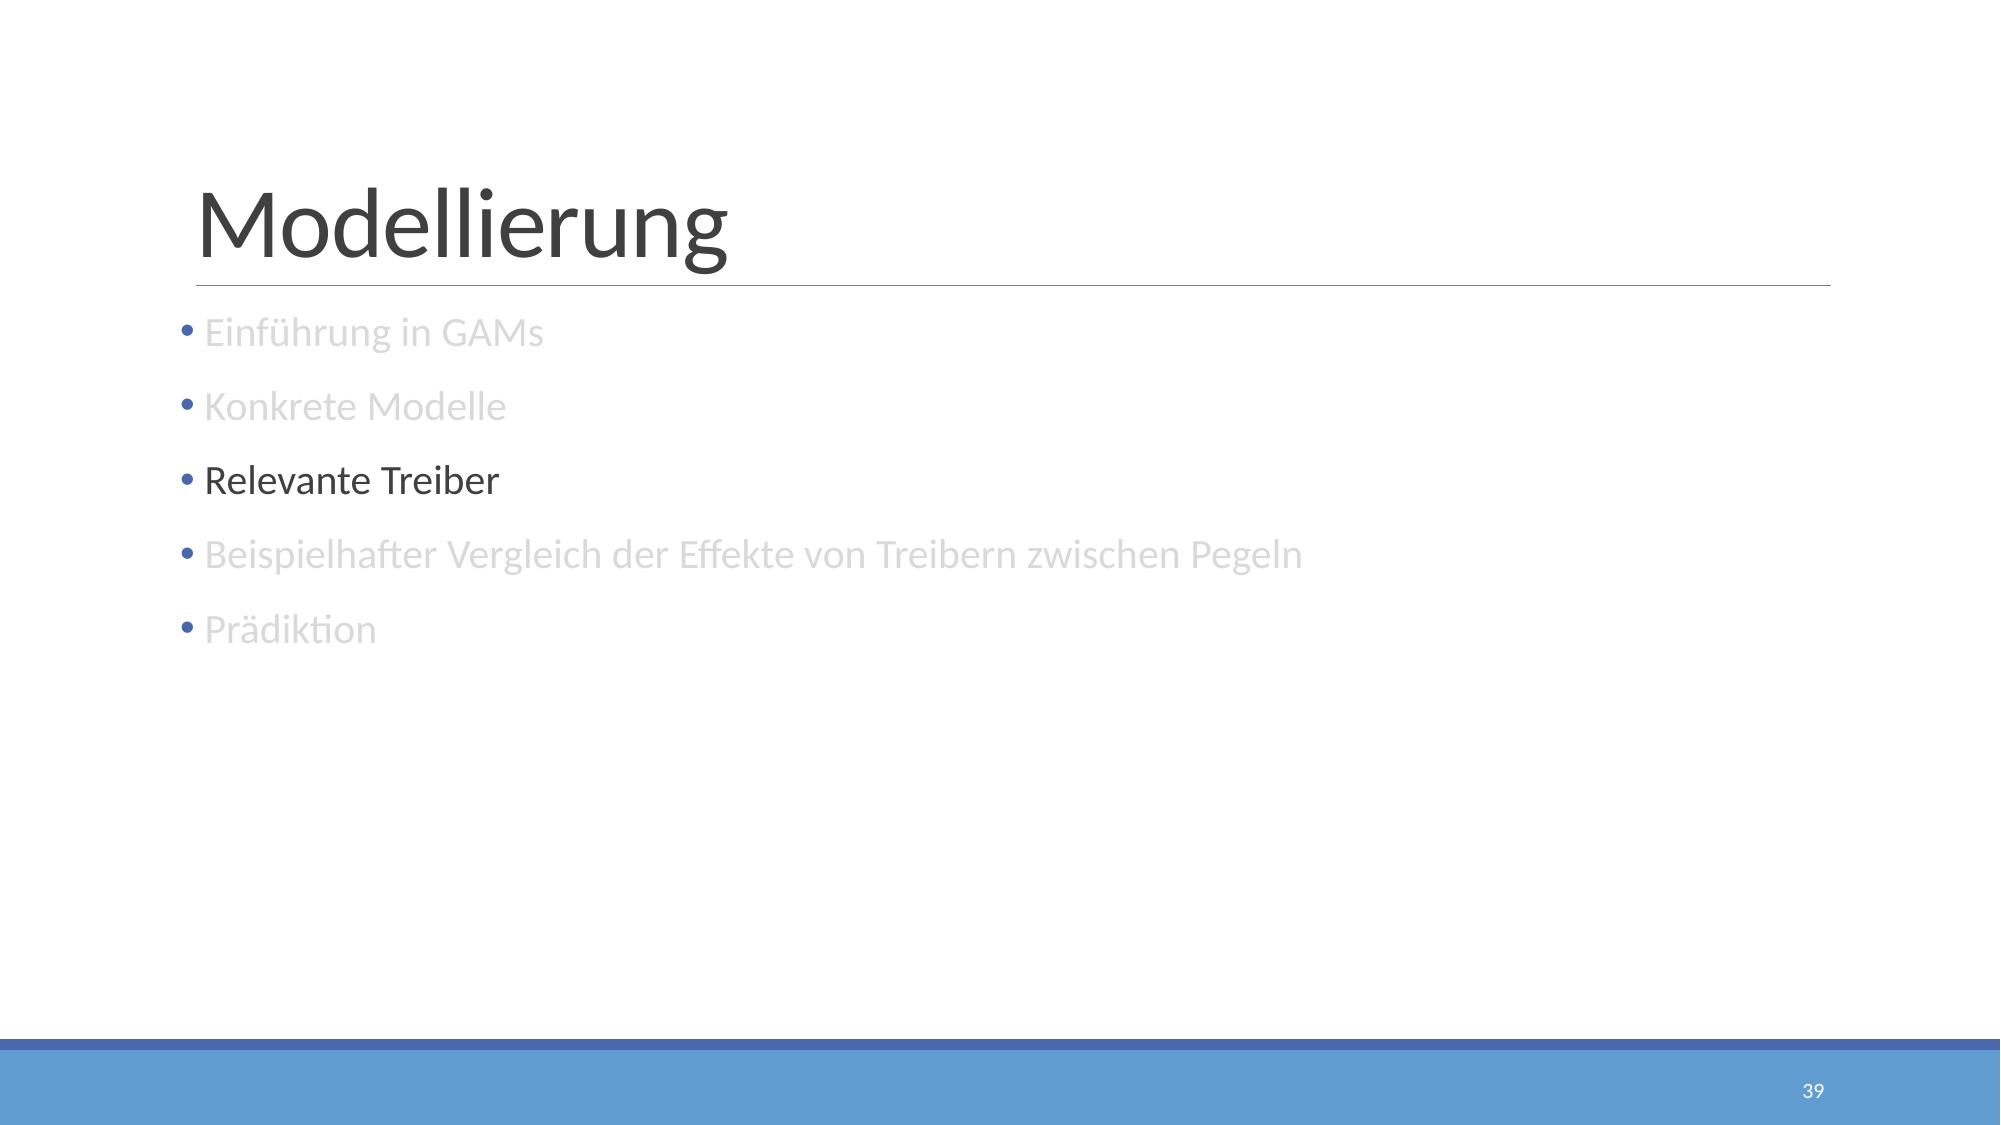

# Modellierung
 Einführung in GAMs
 Konkrete Modelle
 Relevante Treiber
 Beispielhafter Vergleich der Effekte von Treibern zwischen Pegeln
 Prädiktion
39